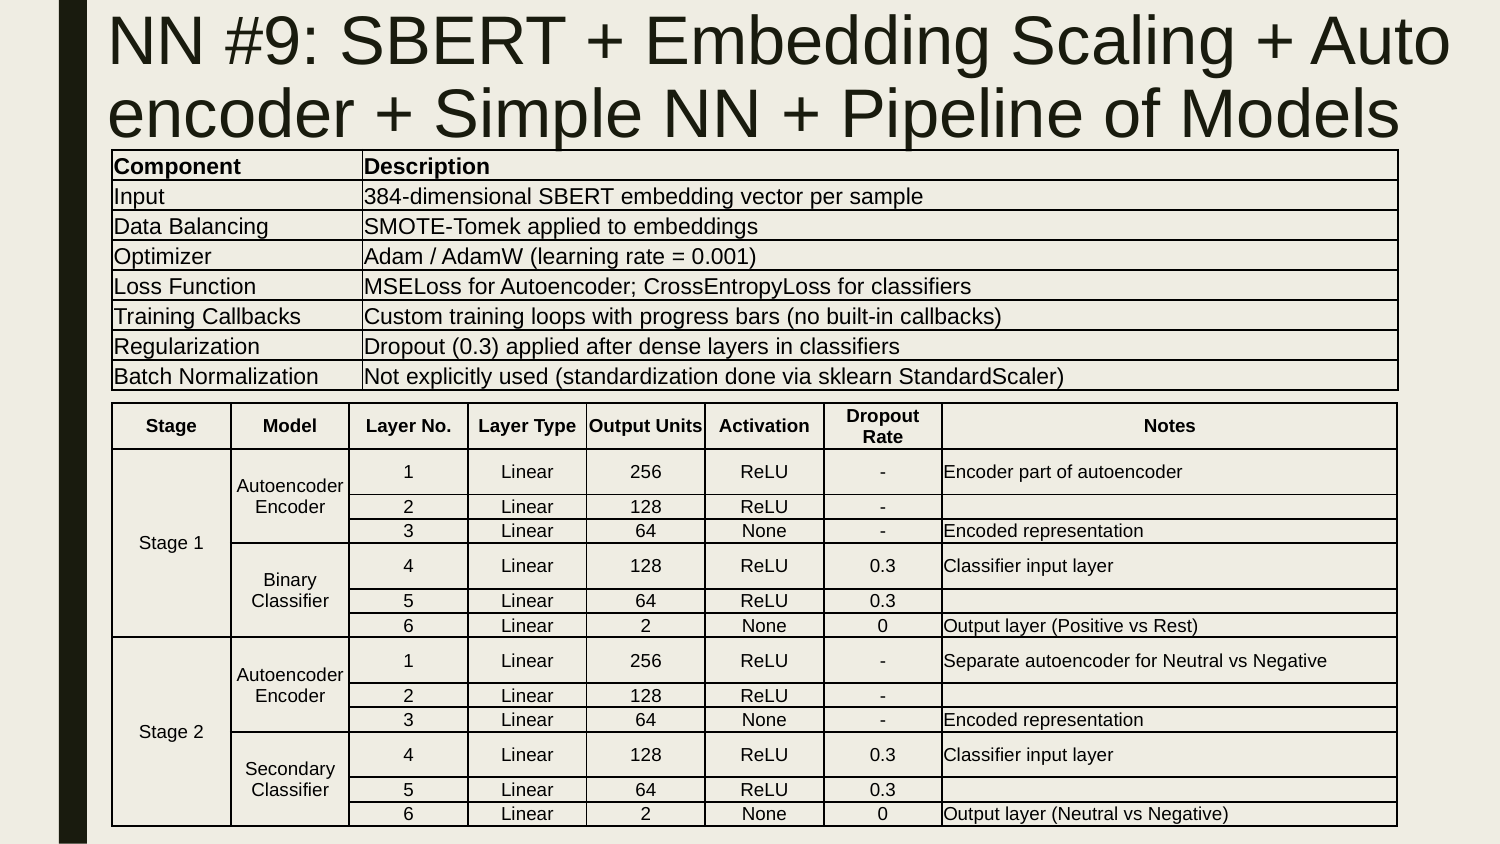

# NN #9: SBERT + Embedding Scaling + Auto encoder + Simple NN + Pipeline of Models
| Component | Description |
| --- | --- |
| Input | 384-dimensional SBERT embedding vector per sample |
| Data Balancing | SMOTE-Tomek applied to embeddings |
| Optimizer | Adam / AdamW (learning rate = 0.001) |
| Loss Function | MSELoss for Autoencoder; CrossEntropyLoss for classifiers |
| Training Callbacks | Custom training loops with progress bars (no built-in callbacks) |
| Regularization | Dropout (0.3) applied after dense layers in classifiers |
| Batch Normalization | Not explicitly used (standardization done via sklearn StandardScaler) |
| Stage | Model | Layer No. | Layer Type | Output Units | Activation | Dropout Rate | Notes |
| --- | --- | --- | --- | --- | --- | --- | --- |
| Stage 1 | Autoencoder Encoder | 1 | Linear | 256 | ReLU | - | Encoder part of autoencoder |
|  |  | 2 | Linear | 128 | ReLU | - |  |
|  |  | 3 | Linear | 64 | None | - | Encoded representation |
|  | Binary Classifier | 4 | Linear | 128 | ReLU | 0.3 | Classifier input layer |
|  |  | 5 | Linear | 64 | ReLU | 0.3 |  |
|  |  | 6 | Linear | 2 | None | 0 | Output layer (Positive vs Rest) |
| Stage 2 | Autoencoder Encoder | 1 | Linear | 256 | ReLU | - | Separate autoencoder for Neutral vs Negative |
|  |  | 2 | Linear | 128 | ReLU | - |  |
|  |  | 3 | Linear | 64 | None | - | Encoded representation |
|  | Secondary Classifier | 4 | Linear | 128 | ReLU | 0.3 | Classifier input layer |
|  |  | 5 | Linear | 64 | ReLU | 0.3 |  |
|  |  | 6 | Linear | 2 | None | 0 | Output layer (Neutral vs Negative) |